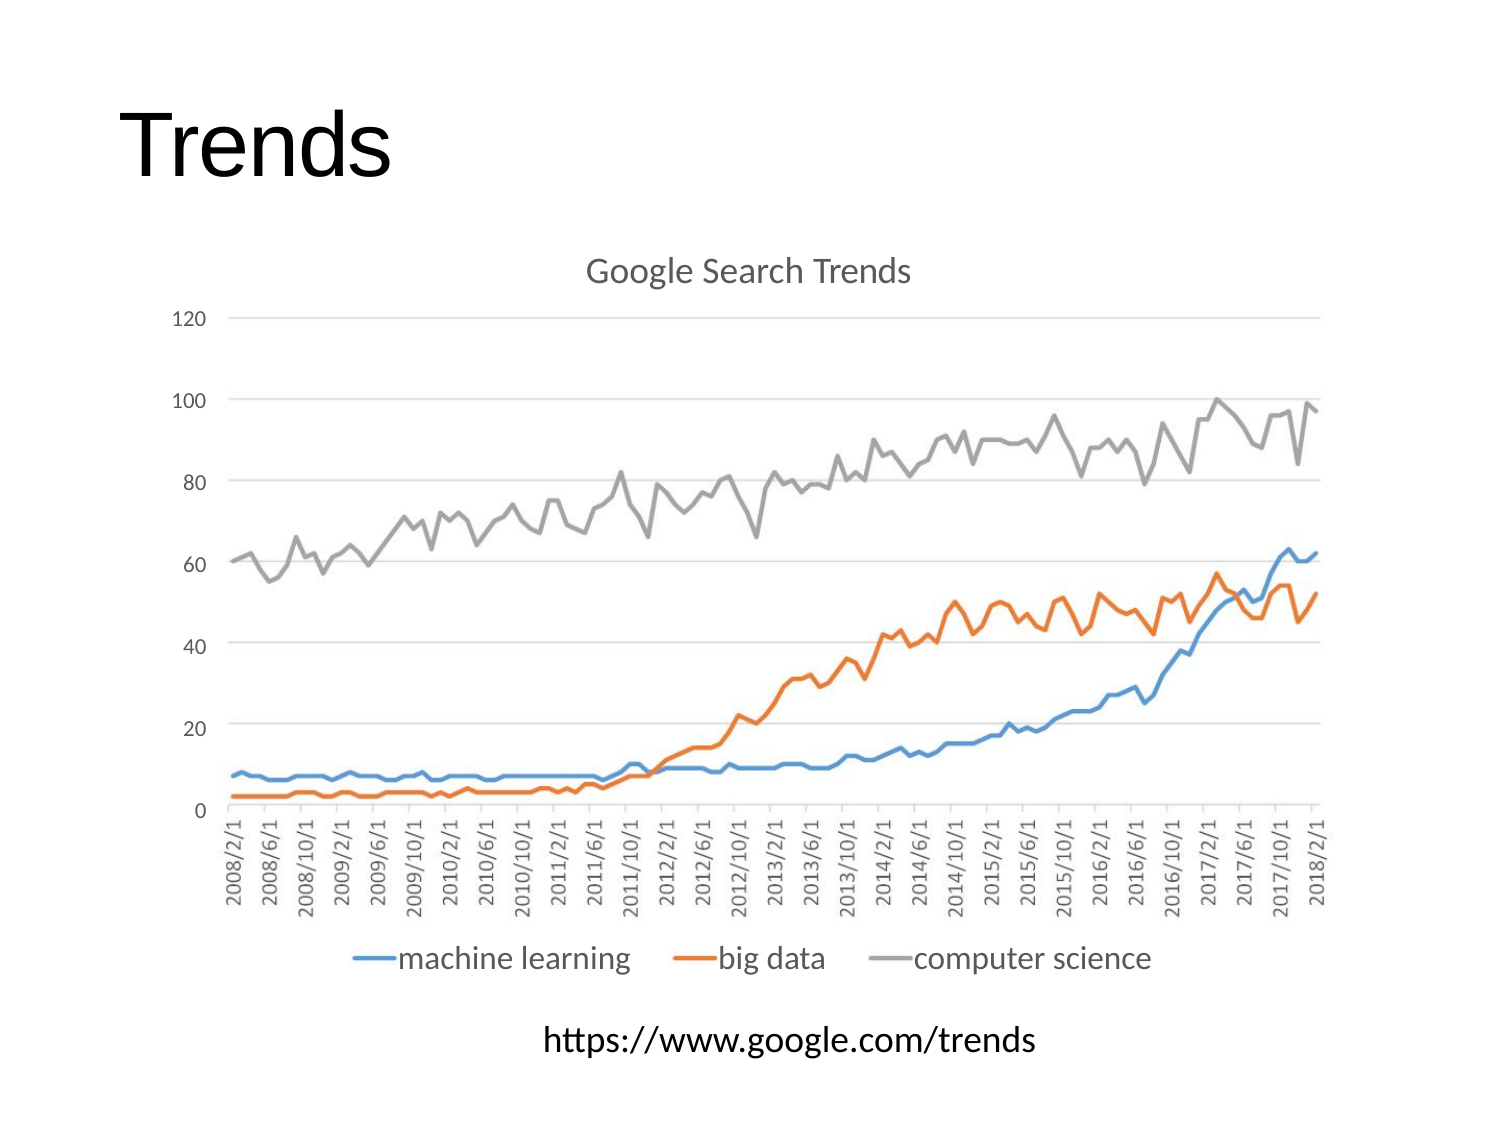

Trends
Google Search Trends
120
100
80
60
40
20
0
machine learning
big data
computer science
https://www.google.com/trends